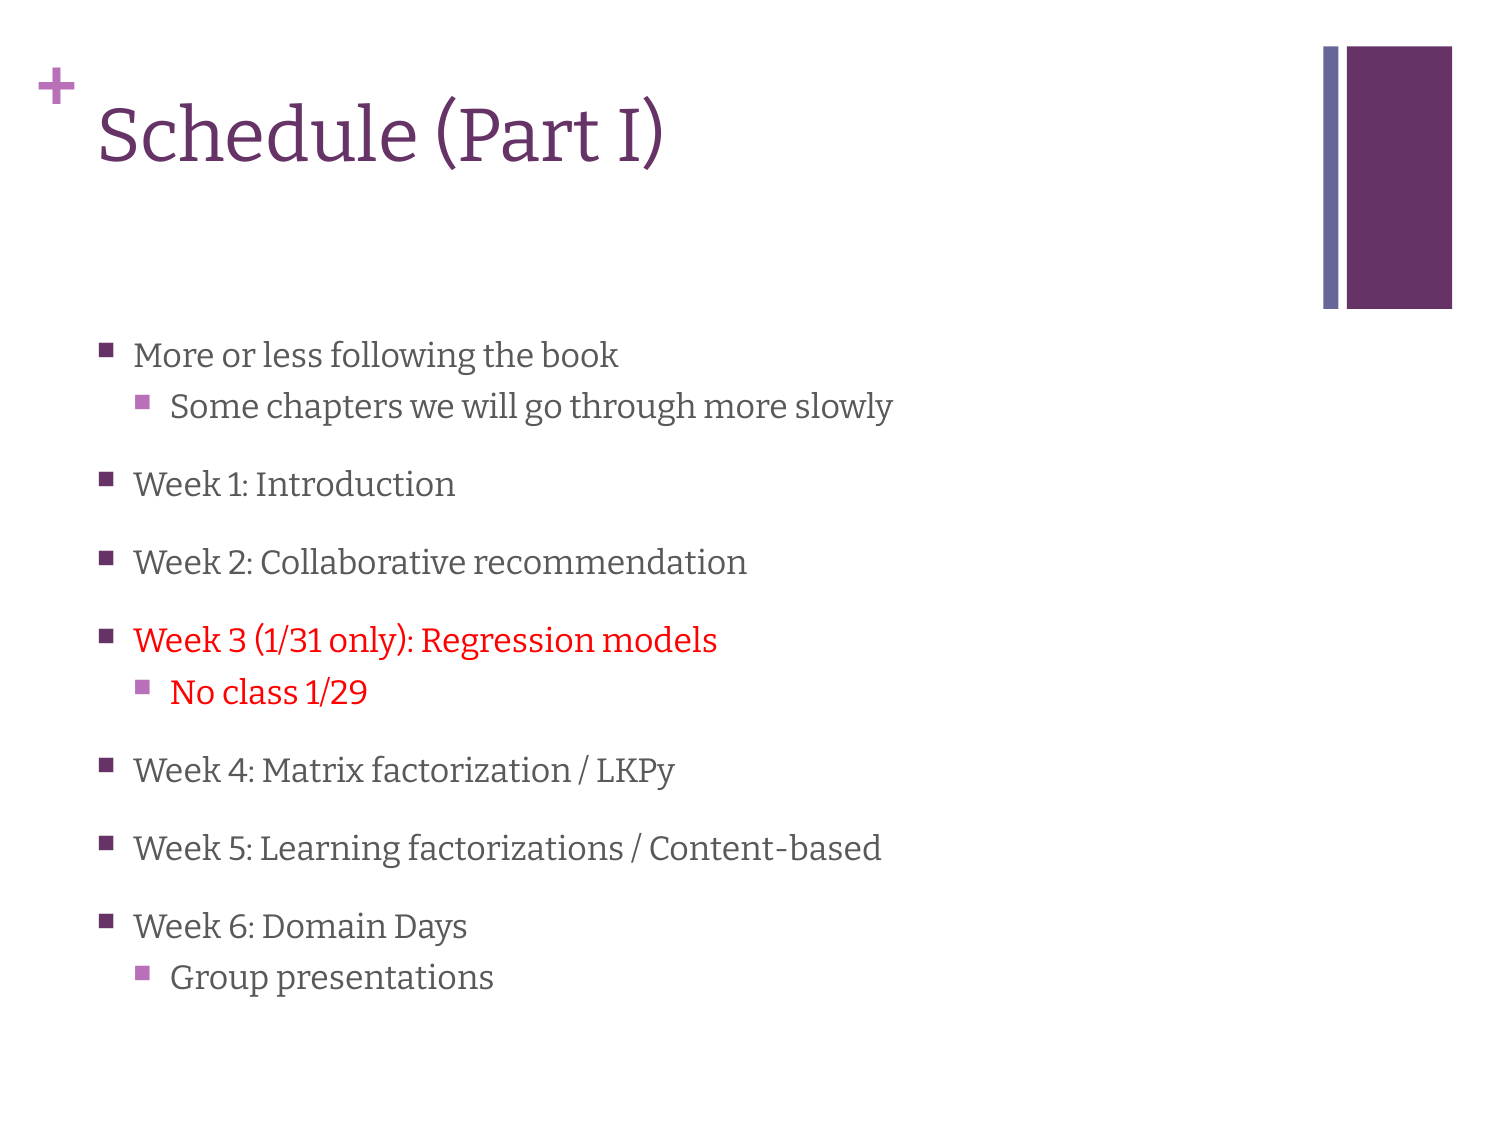

# Schedule (Part I)
More or less following the book
Some chapters we will go through more slowly
Week 1: Introduction
Week 2: Collaborative recommendation
Week 3 (1/31 only): Regression models
No class 1/29
Week 4: Matrix factorization / LKPy
Week 5: Learning factorizations / Content-based
Week 6: Domain Days
Group presentations